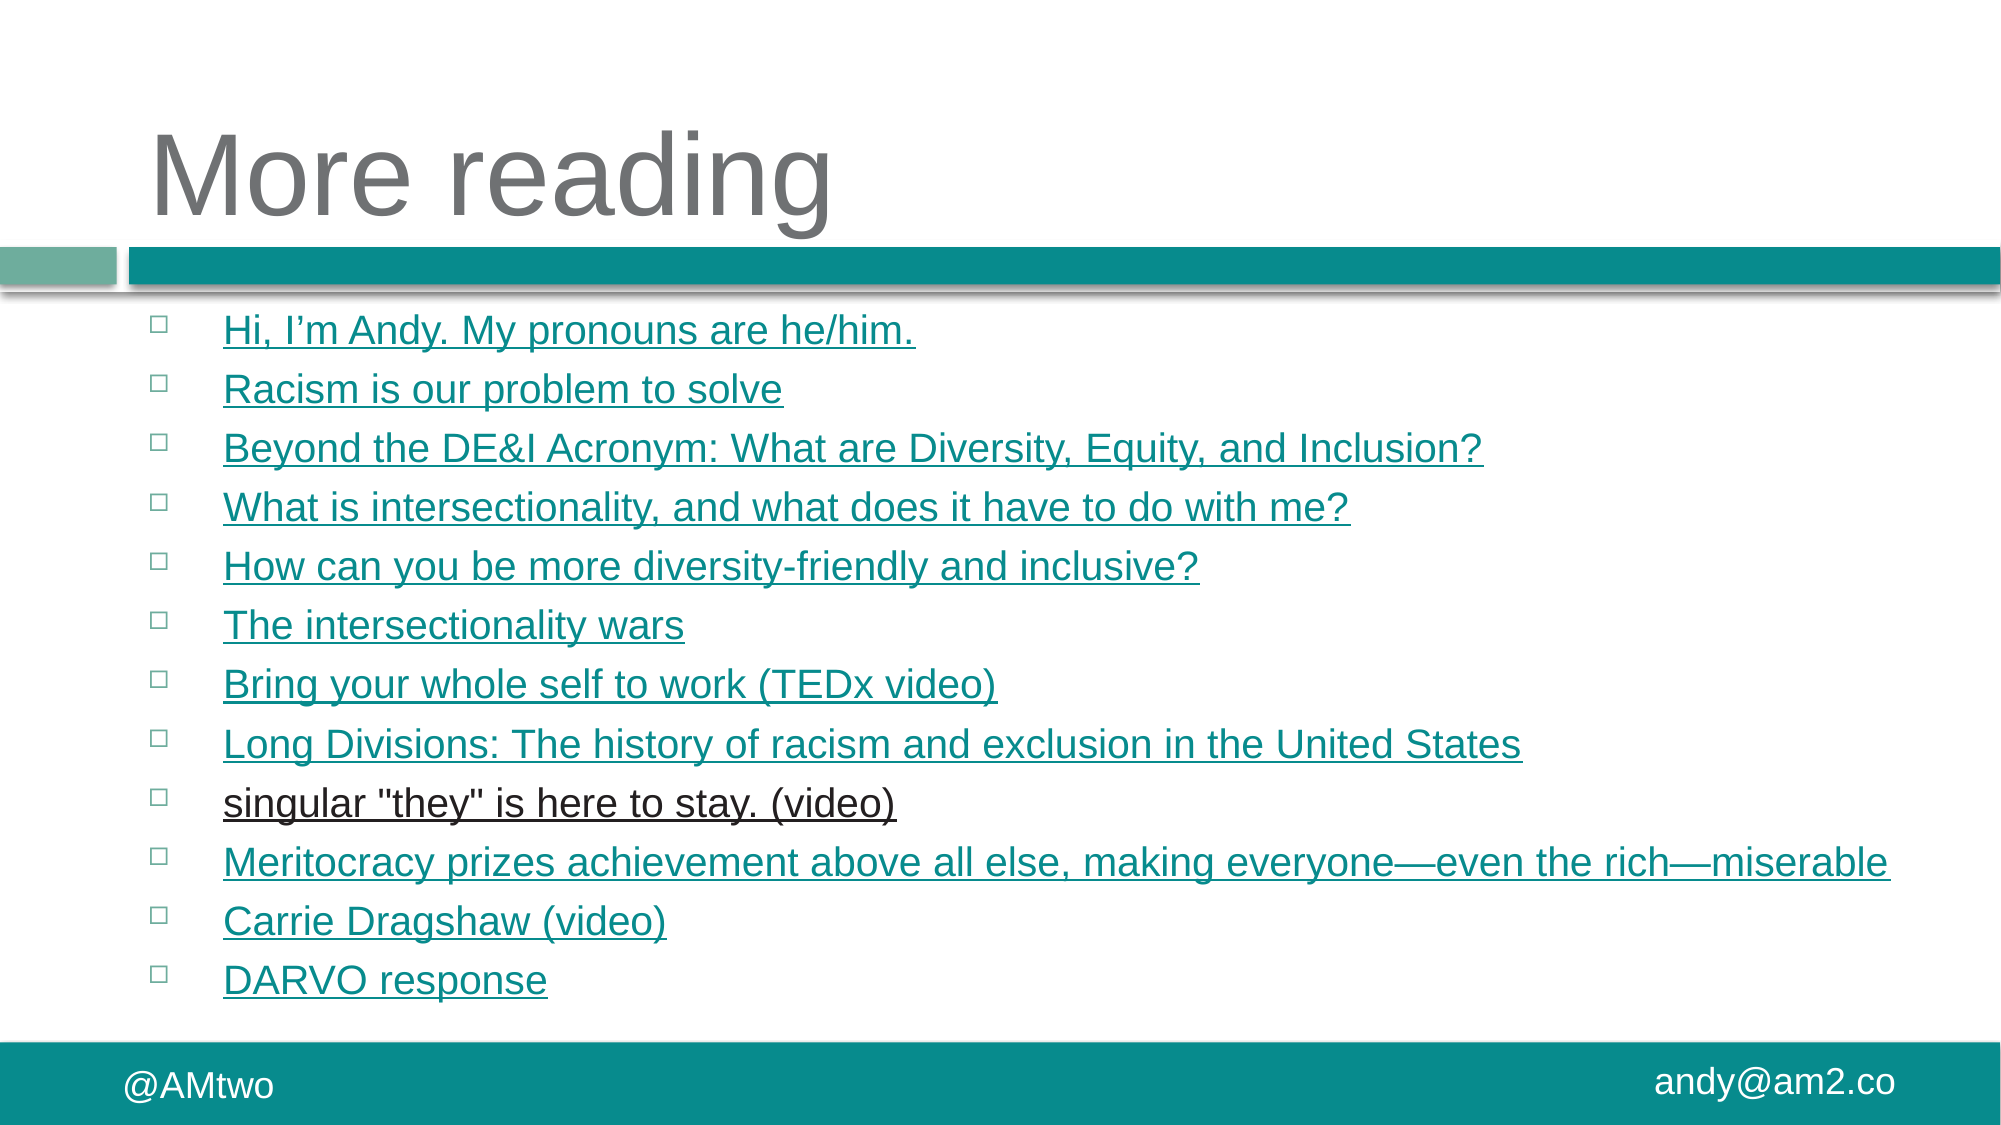

# More reading
Hi, I’m Andy. My pronouns are he/him.
Racism is our problem to solve
Beyond the DE&I Acronym: What are Diversity, Equity, and Inclusion?
What is intersectionality, and what does it have to do with me?
How can you be more diversity-friendly and inclusive?
The intersectionality wars
Bring your whole self to work (TEDx video)
Long Divisions: The history of racism and exclusion in the United States
singular "they" is here to stay. (video)
Meritocracy prizes achievement above all else, making everyone—even the rich—miserable
Carrie Dragshaw (video)
DARVO response